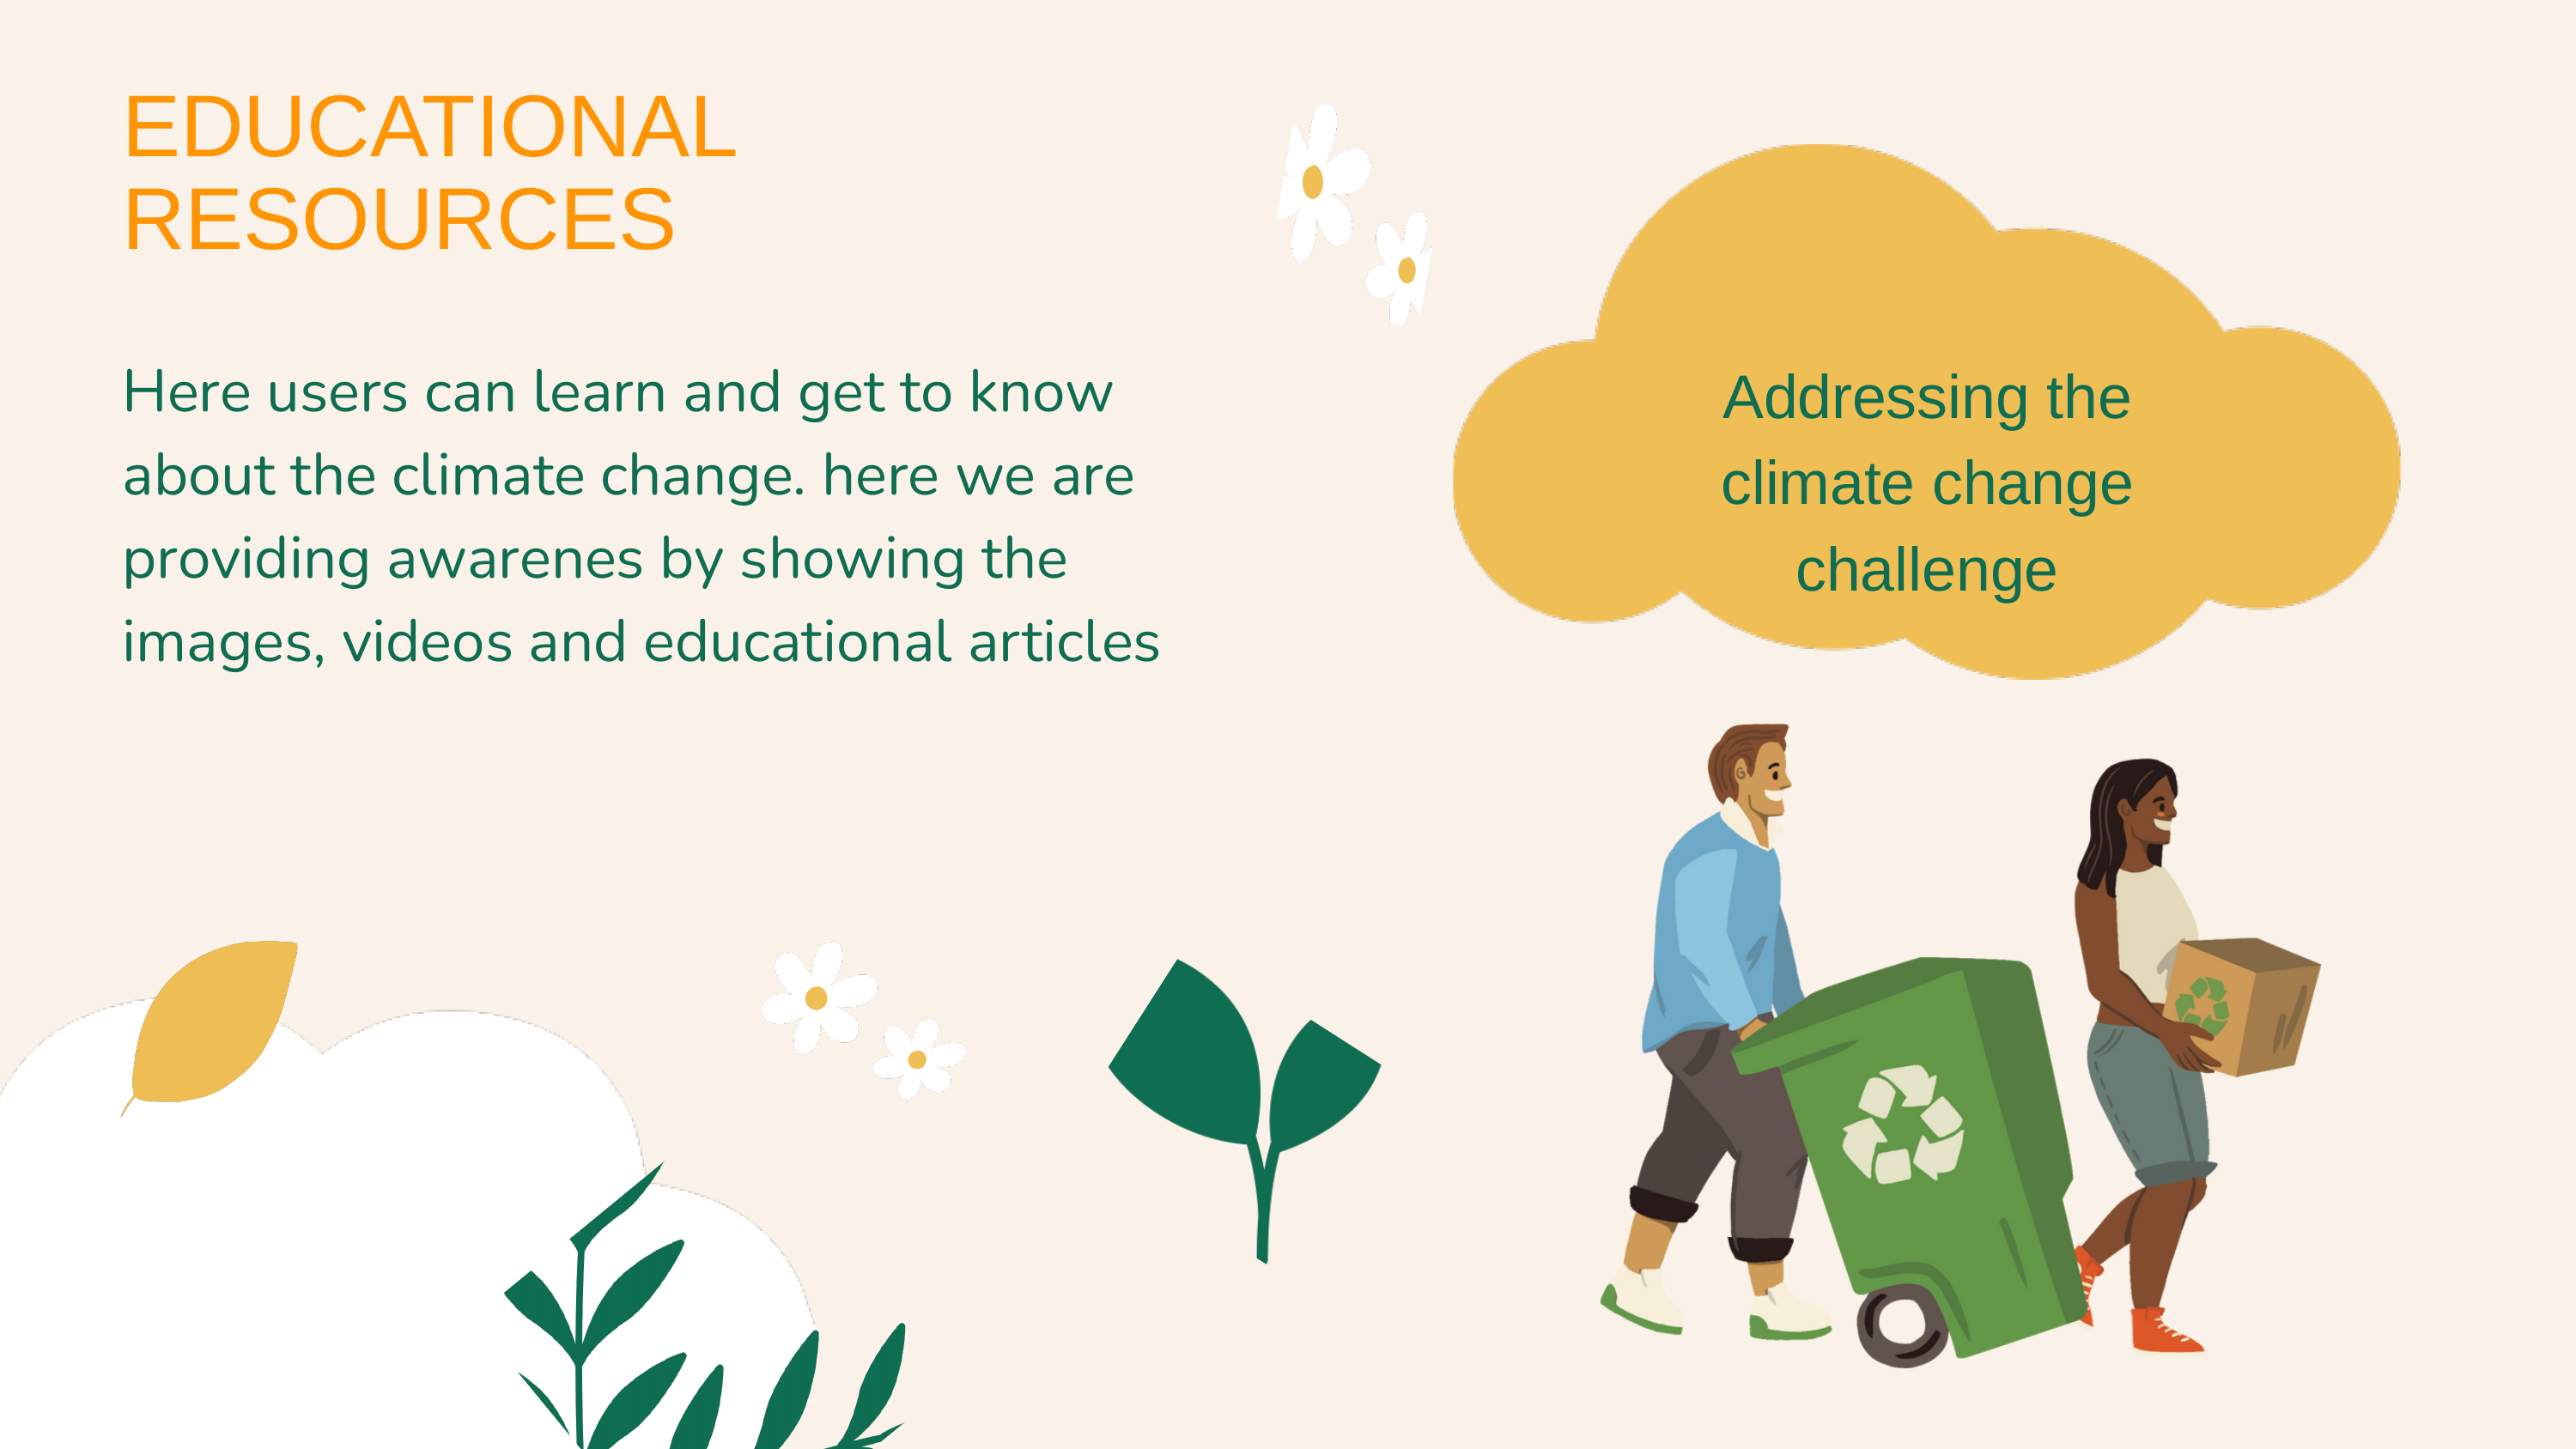

EDUCATIONAL RESOURCES

Here users can learn and get to know about the climate change. here we are providing awarenes by showing the images, videos and educational articles

Addressing the climate change challenge